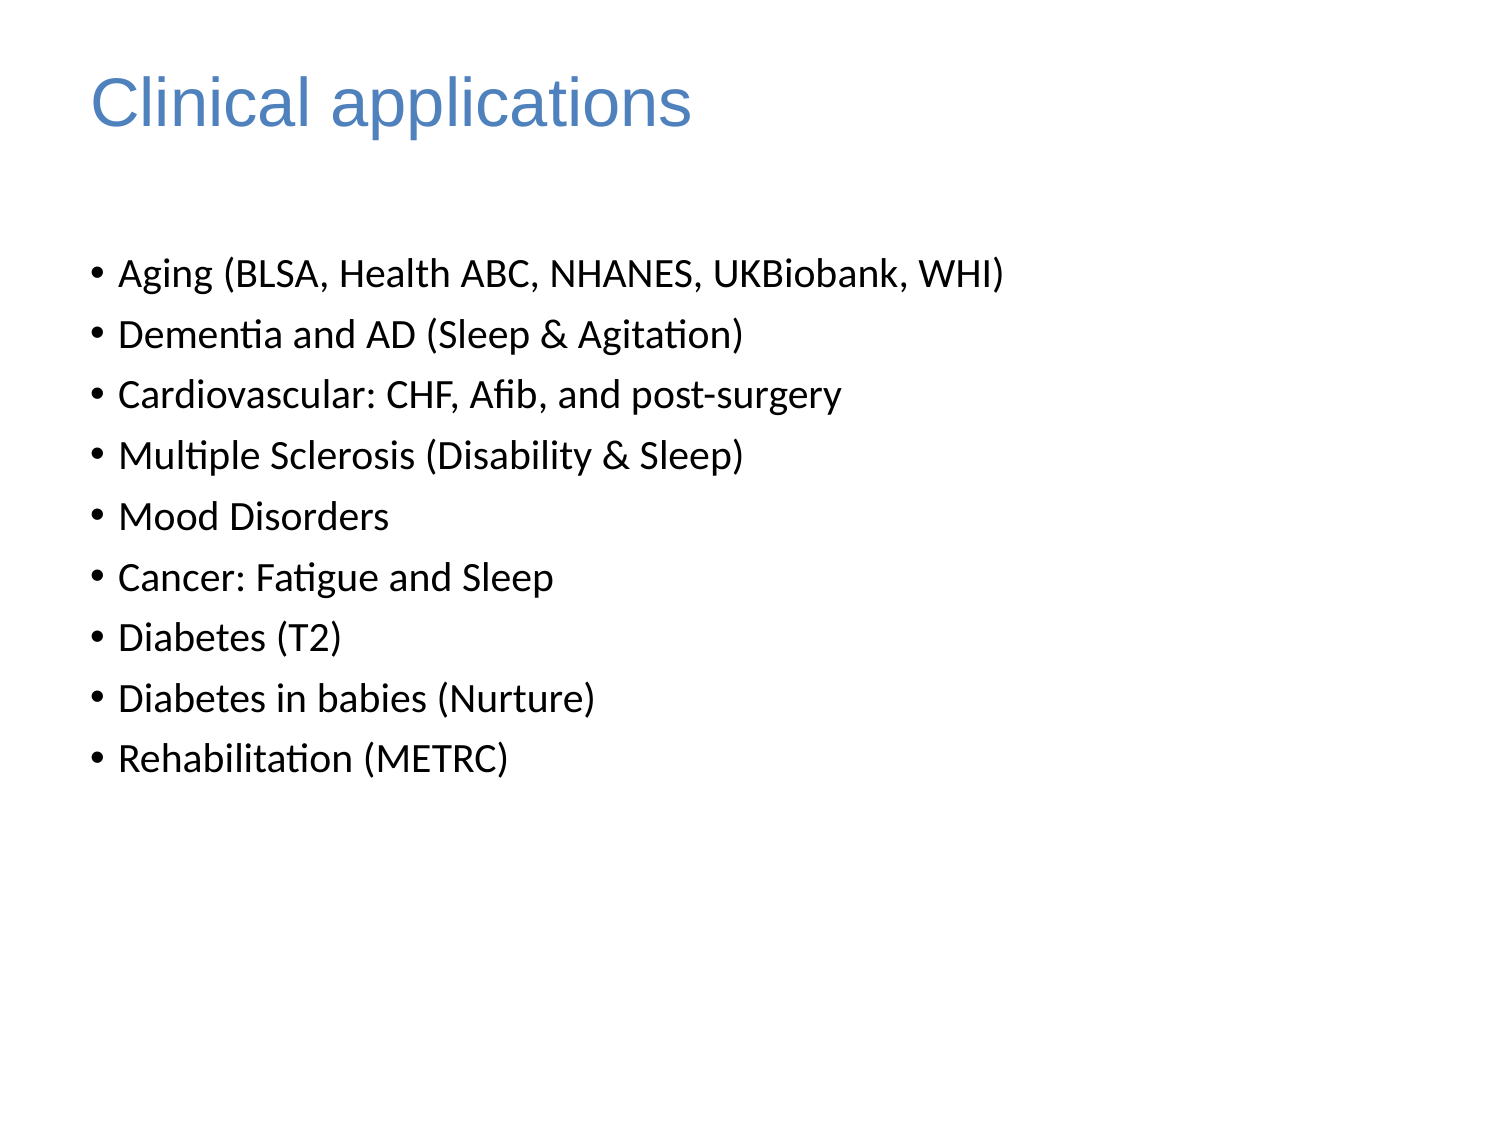

# Clinical applications

Aging (BLSA, Health ABC, NHANES, UKBiobank, WHI)
Dementia and AD (Sleep & Agitation)
Cardiovascular: CHF, Afib, and post-surgery
Multiple Sclerosis (Disability & Sleep)
Mood Disorders
Cancer: Fatigue and Sleep
Diabetes (T2)
Diabetes in babies (Nurture)
Rehabilitation (METRC)